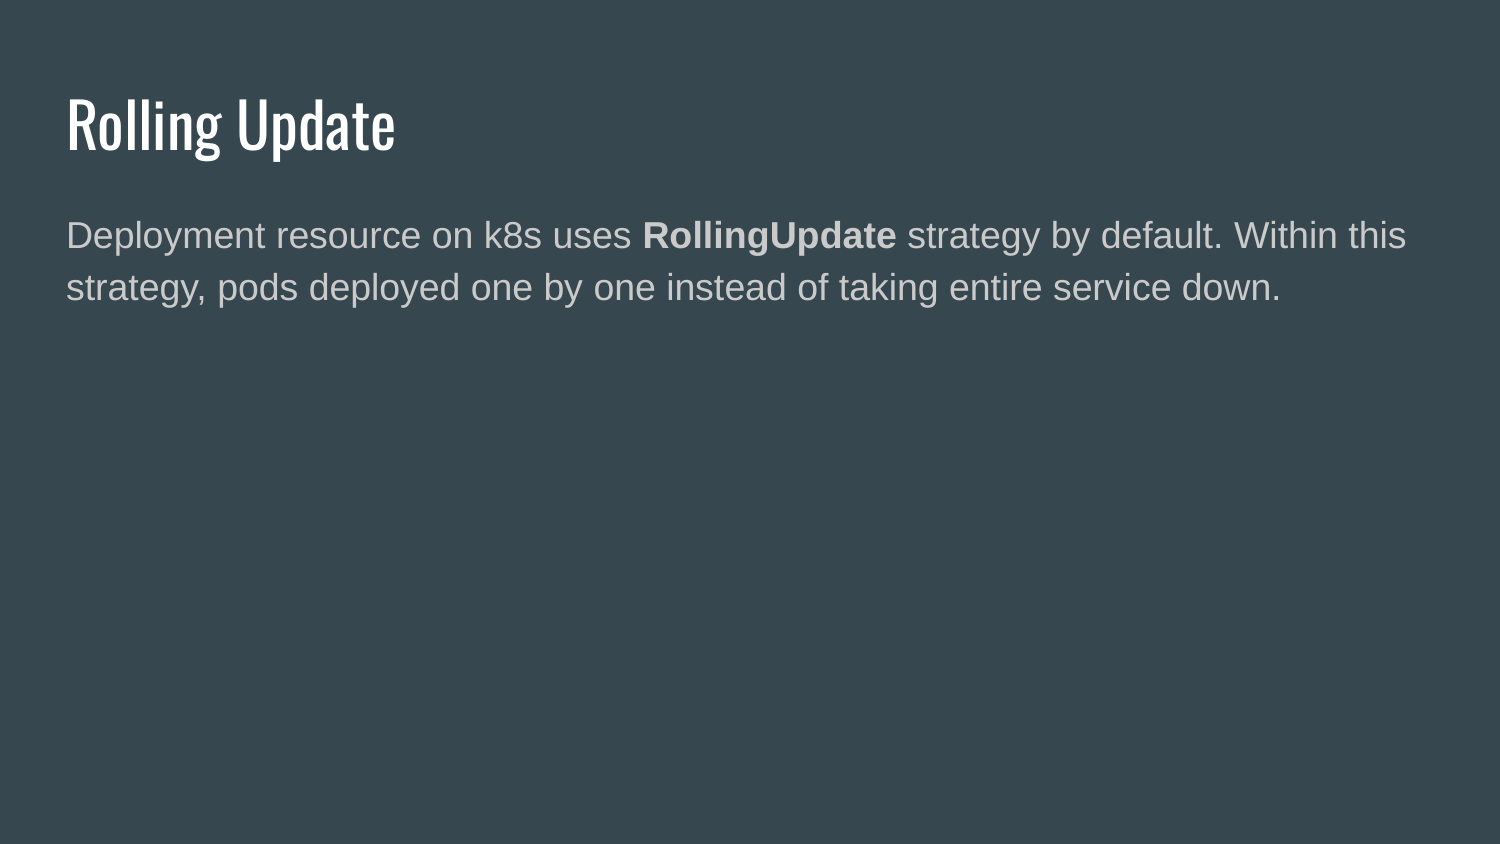

# Rolling Update
Deployment resource on k8s uses RollingUpdate strategy by default. Within this strategy, pods deployed one by one instead of taking entire service down.